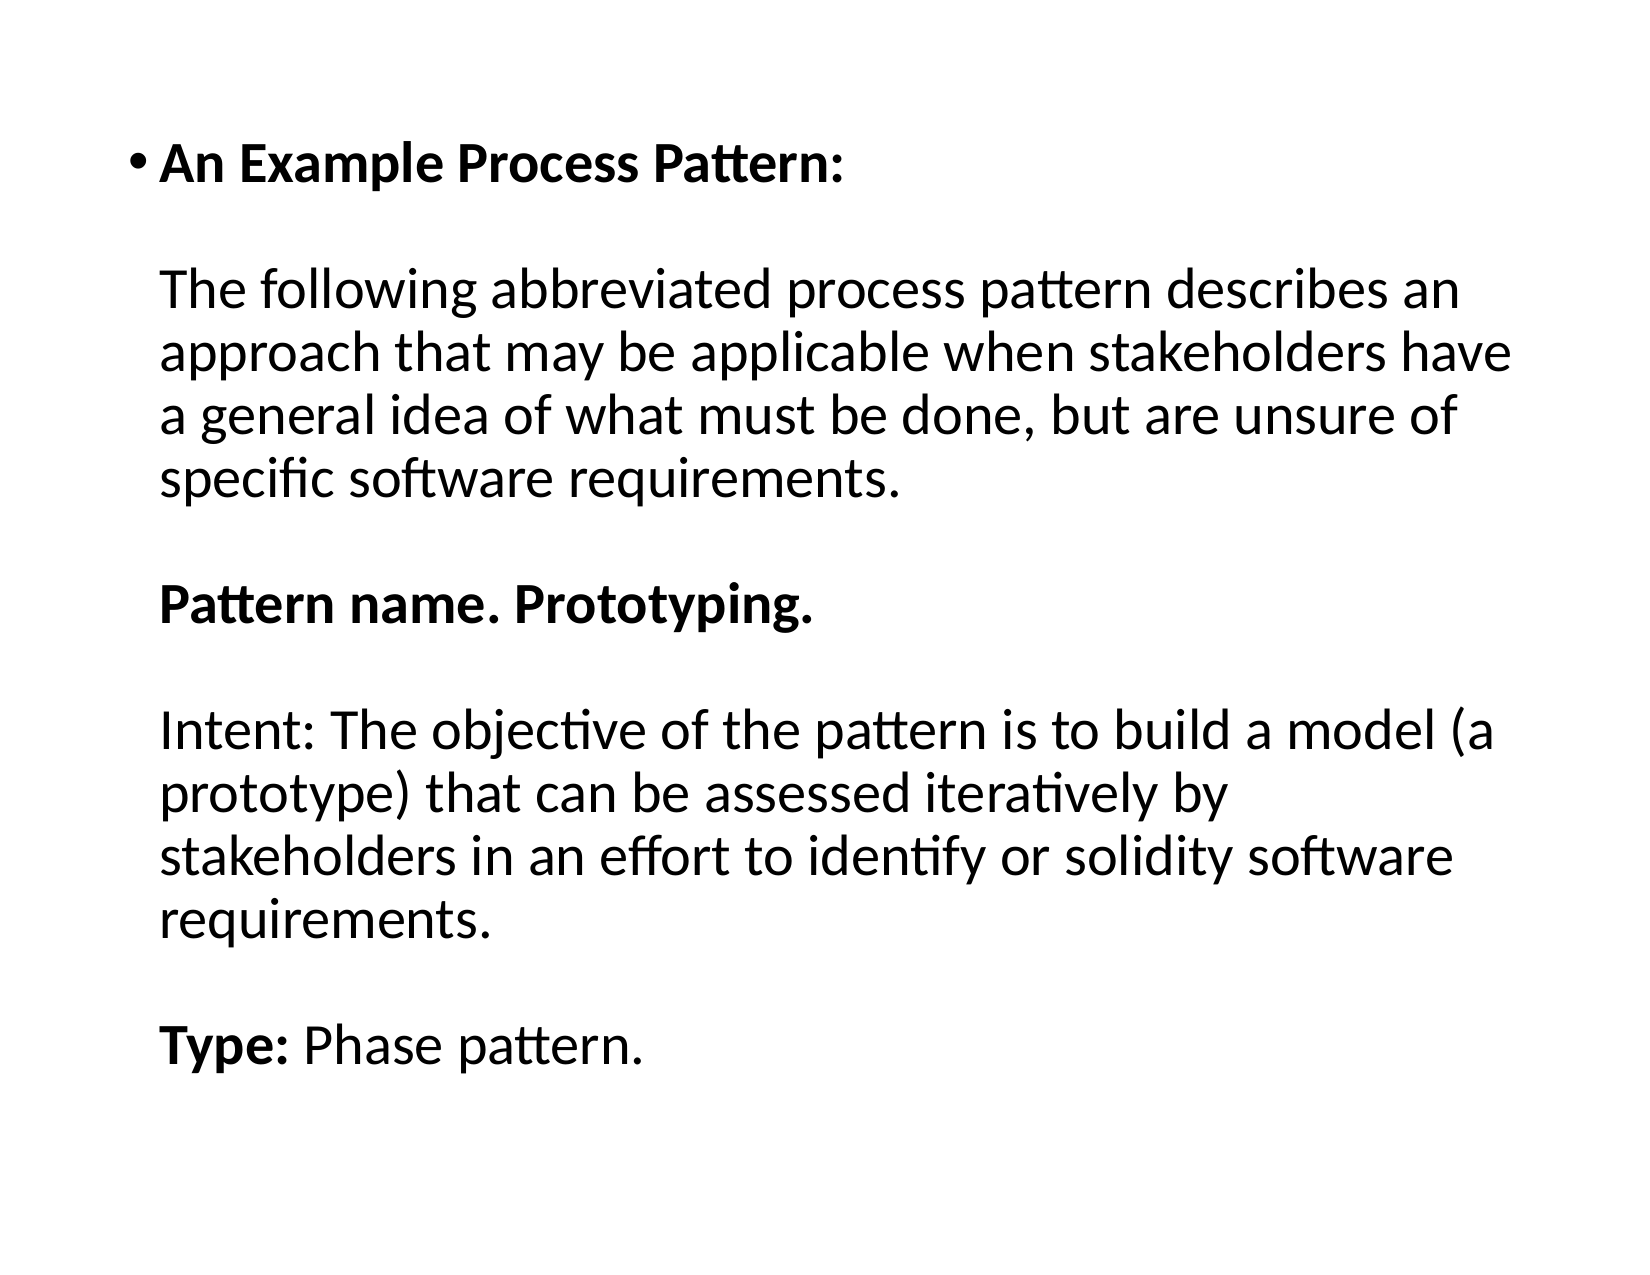

An Example Process Pattern:
The following abbreviated process pattern describes an approach that may be applicable when stakeholders have a general idea of what must be done, but are unsure of specific software requirements.
Pattern name. Prototyping.
Intent: The objective of the pattern is to build a model (a prototype) that can be assessed iteratively by stakeholders in an effort to identify or solidity software requirements.
Type: Phase pattern.